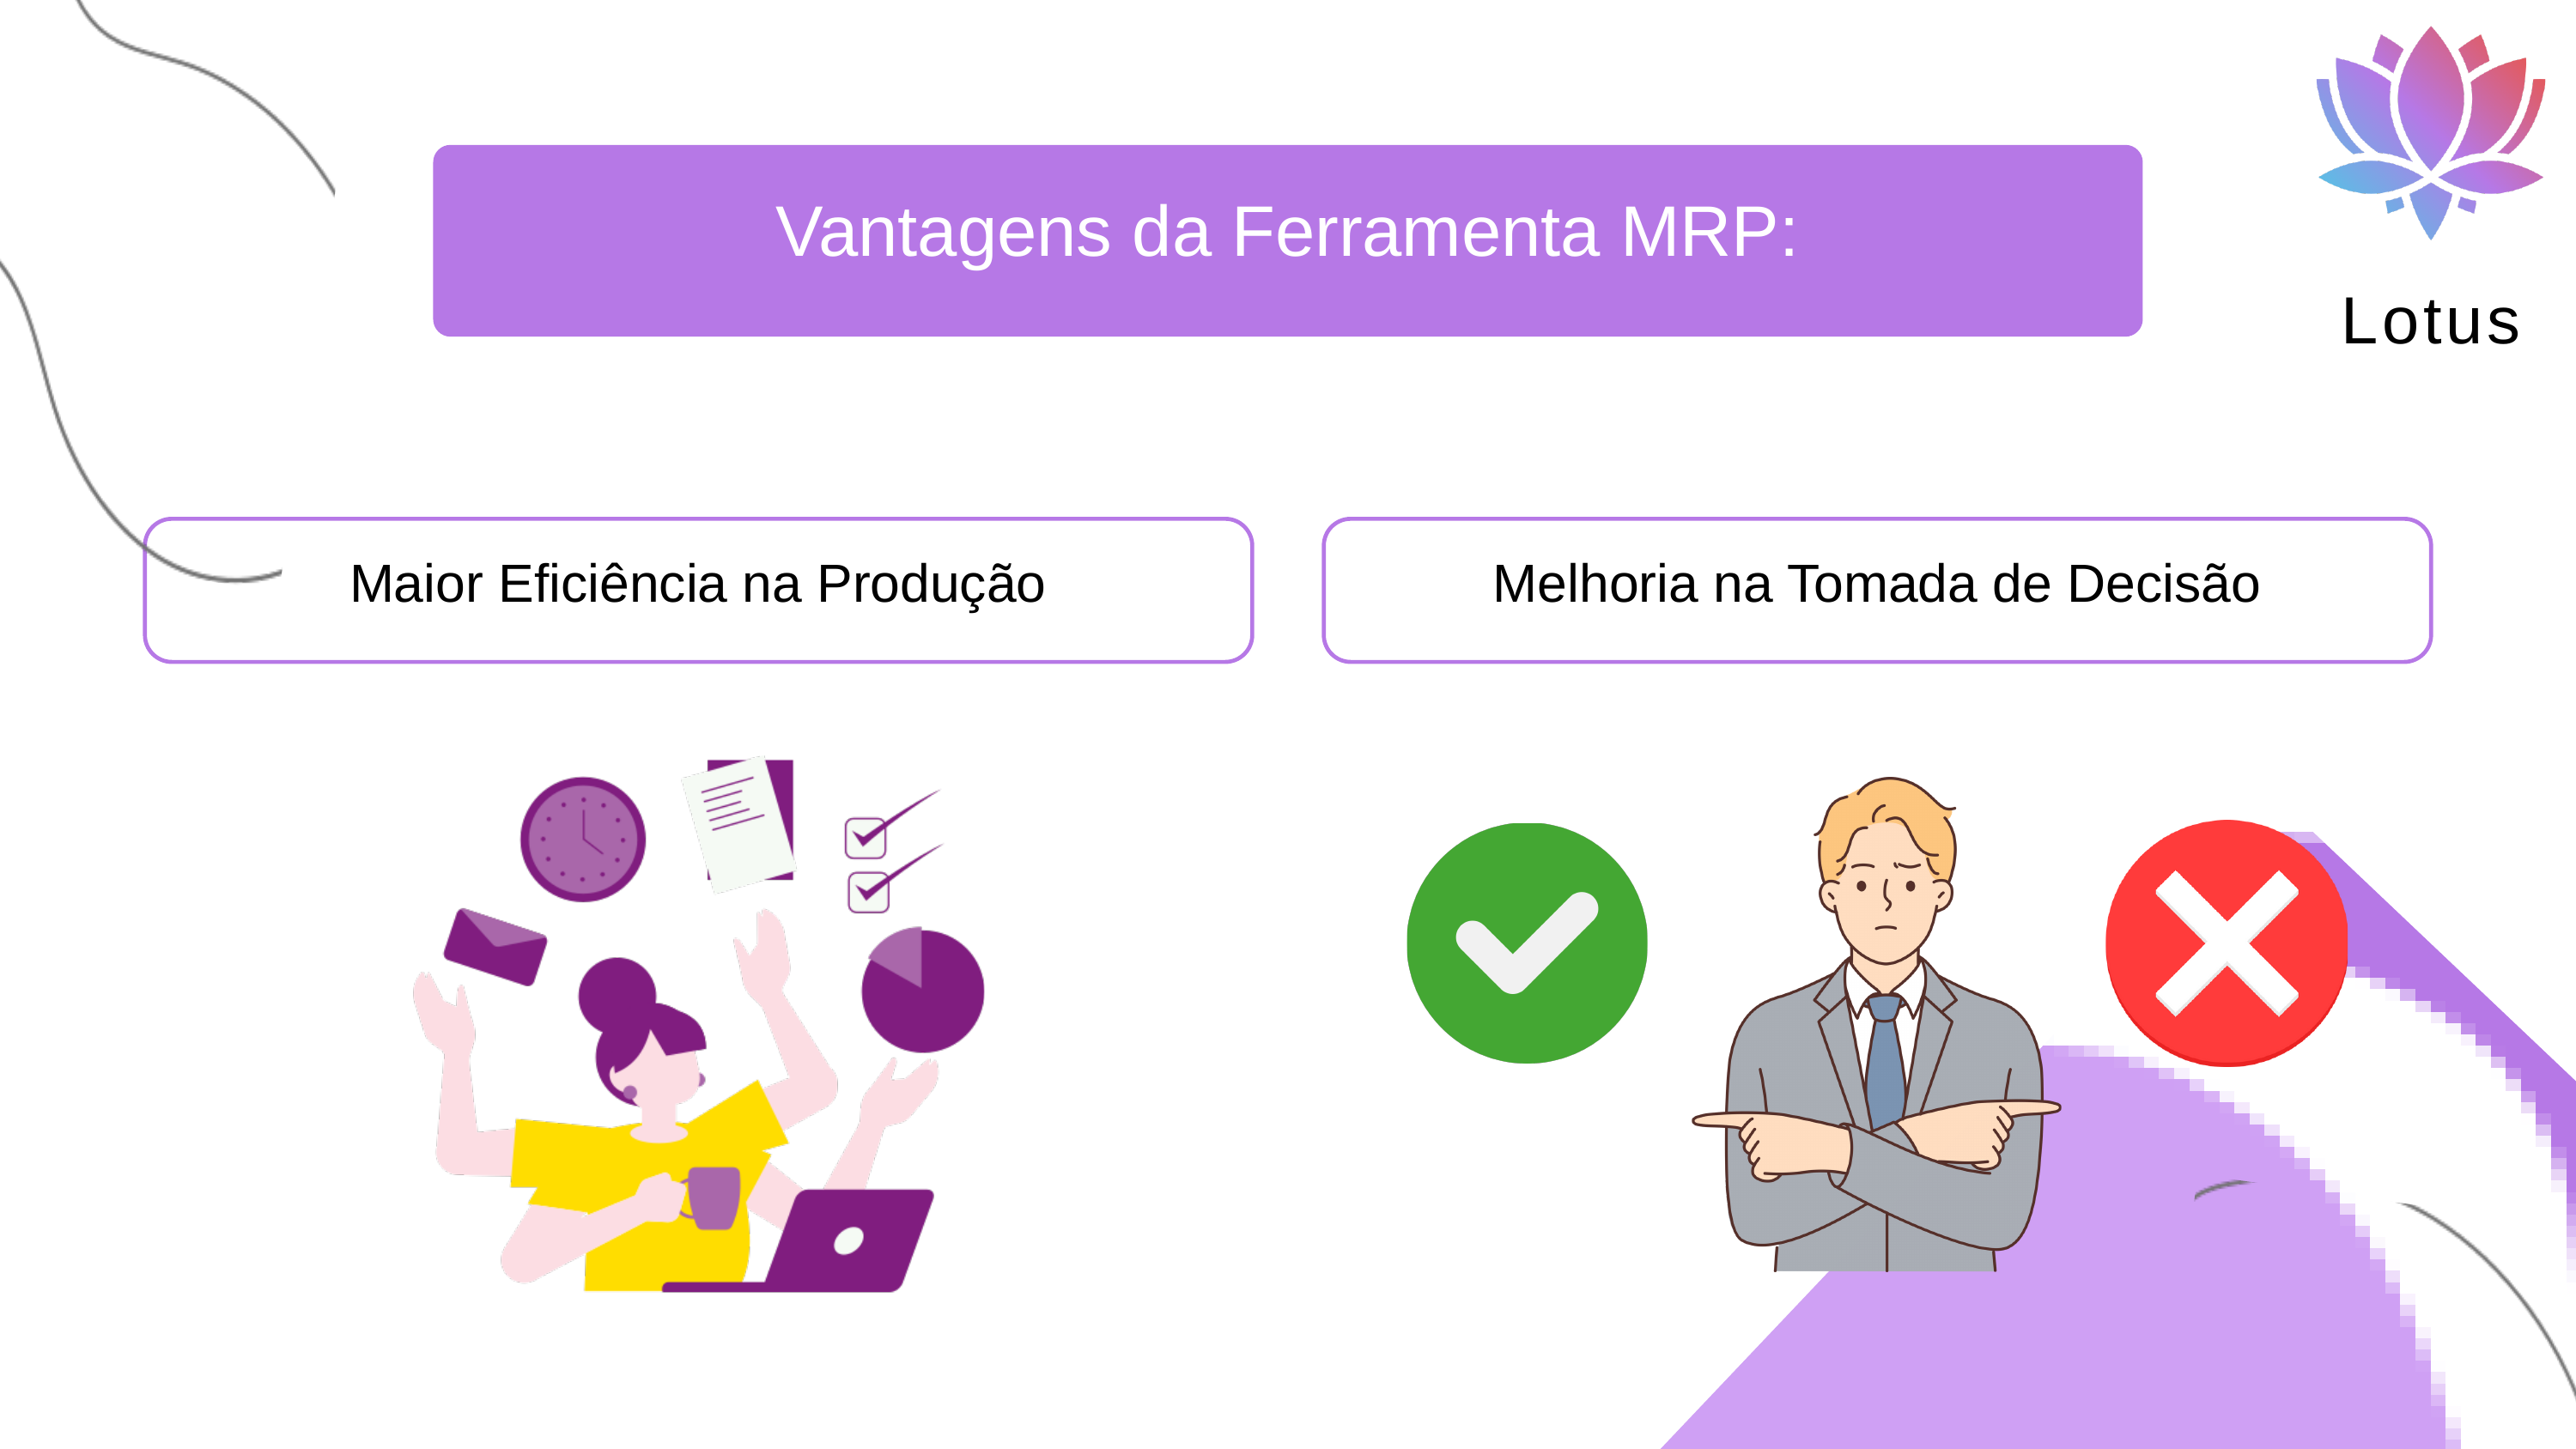

Lotus

Vantagens da Ferramenta MRP:

Maior Eficiência na Produção

Melhoria na Tomada de Decisão